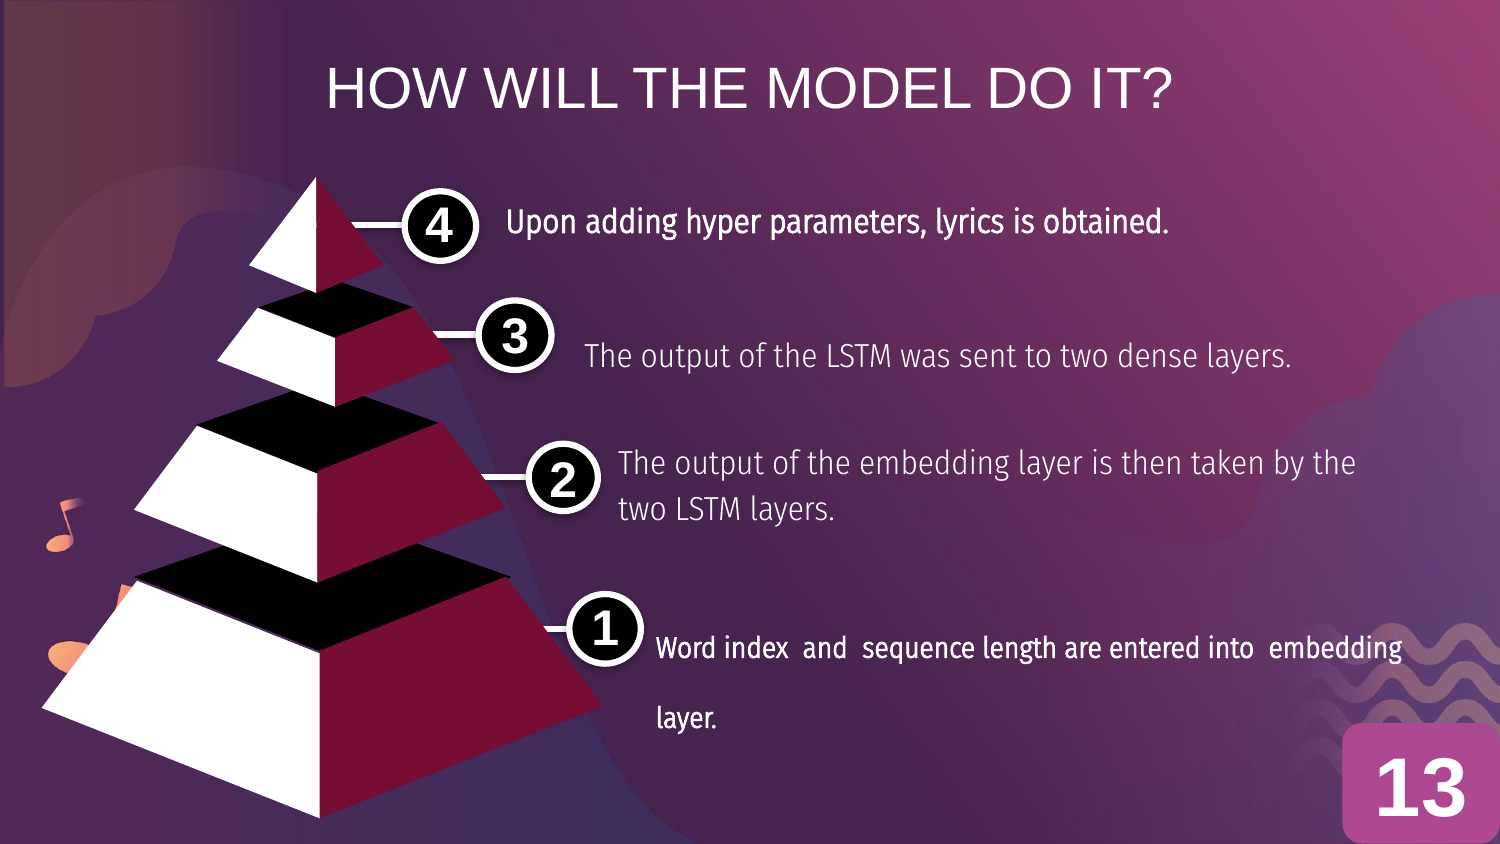

# HOW WILL THE MODEL DO IT?

Upon adding hyper parameters, lyrics is obtained.

4

The output of the LSTM was sent to two dense layers.

3

The output of the embedding layer is then taken by the two LSTM layers.

2

Word index  and  sequence length are entered into  embedding layer.

1

13